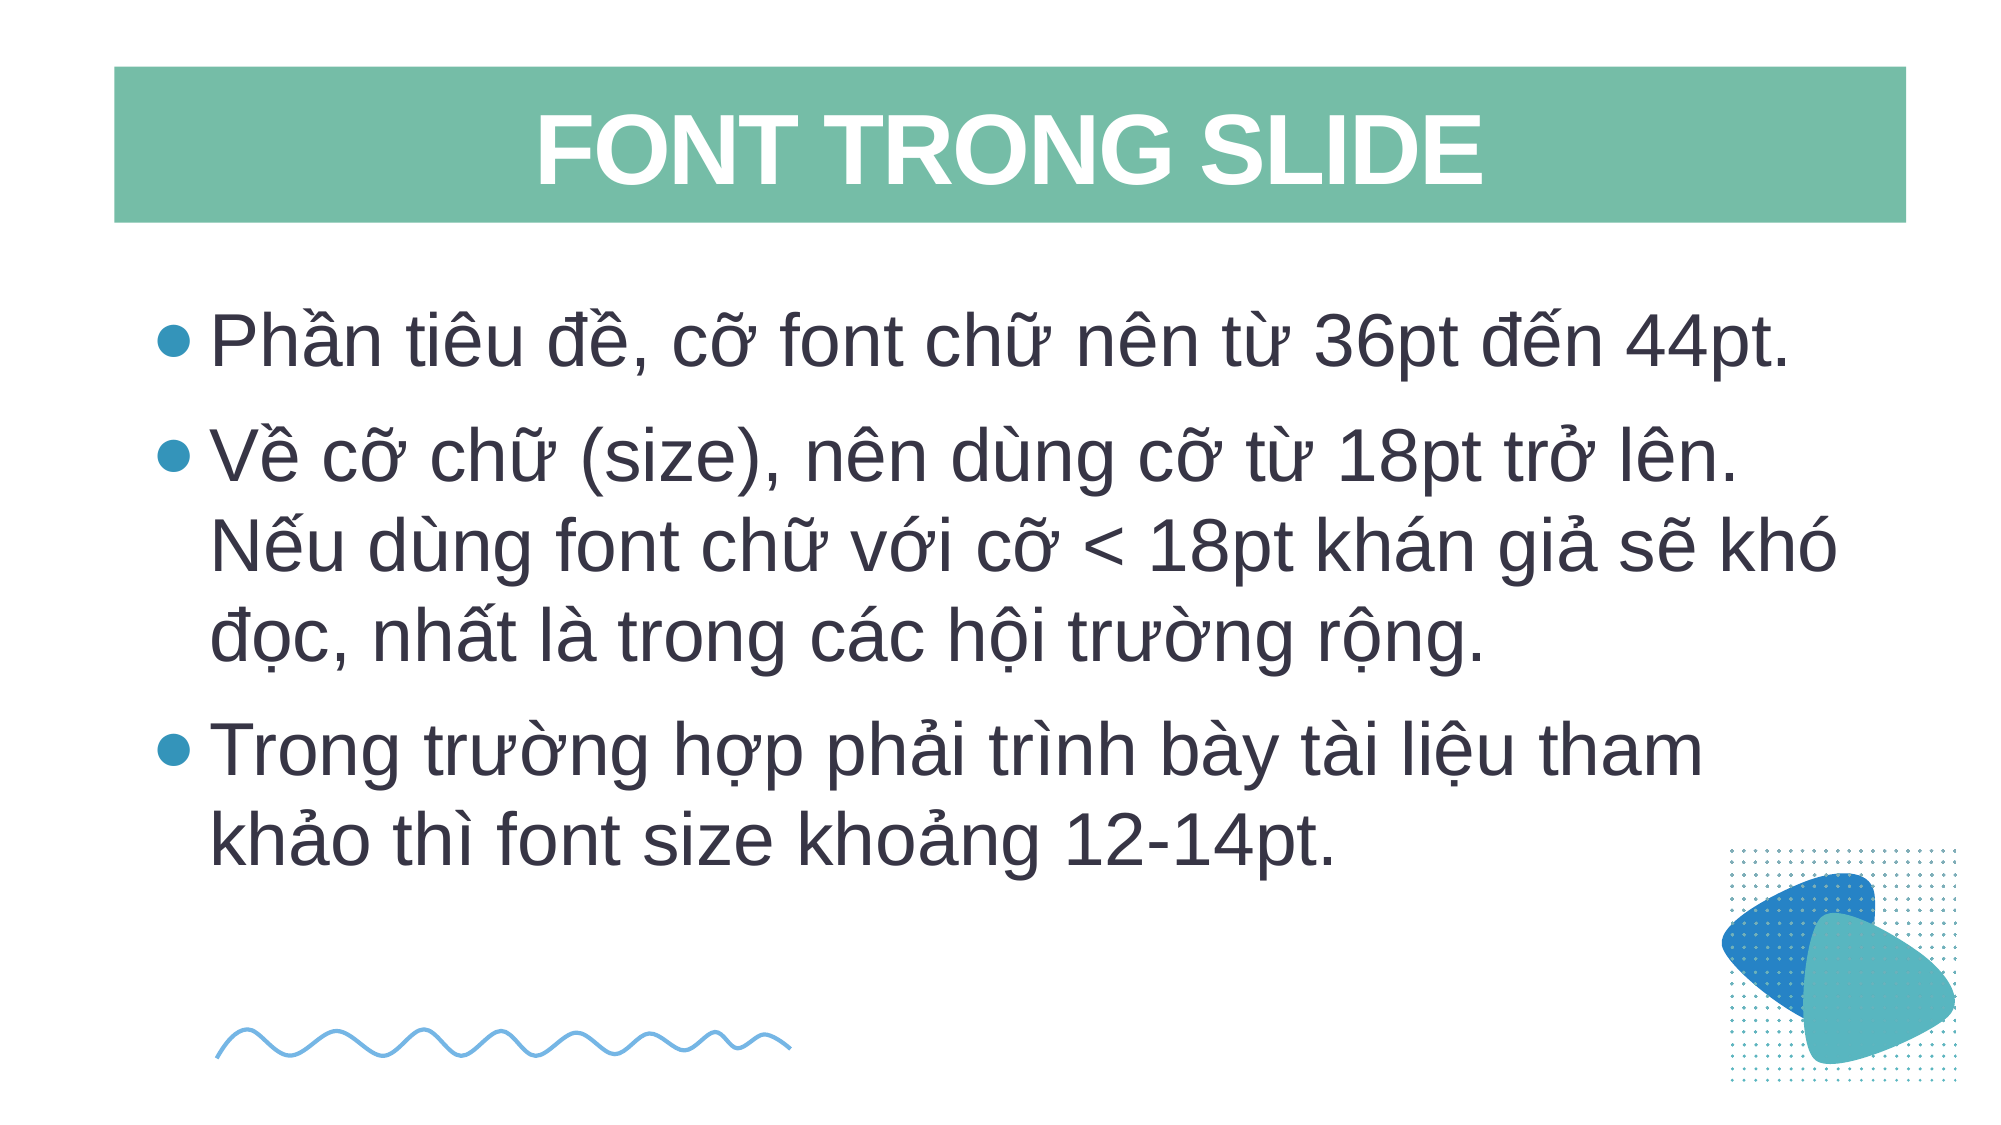

# FONT TRONG SLIDE
Phần tiêu đề, cỡ font chữ nên từ 36pt đến 44pt.
Về cỡ chữ (size), nên dùng cỡ từ 18pt trở lên. Nếu dùng font chữ với cỡ < 18pt khán giả sẽ khó đọc, nhất là trong các hội trường rộng.
Trong trường hợp phải trình bày tài liệu tham khảo thì font size khoảng 12-14pt.